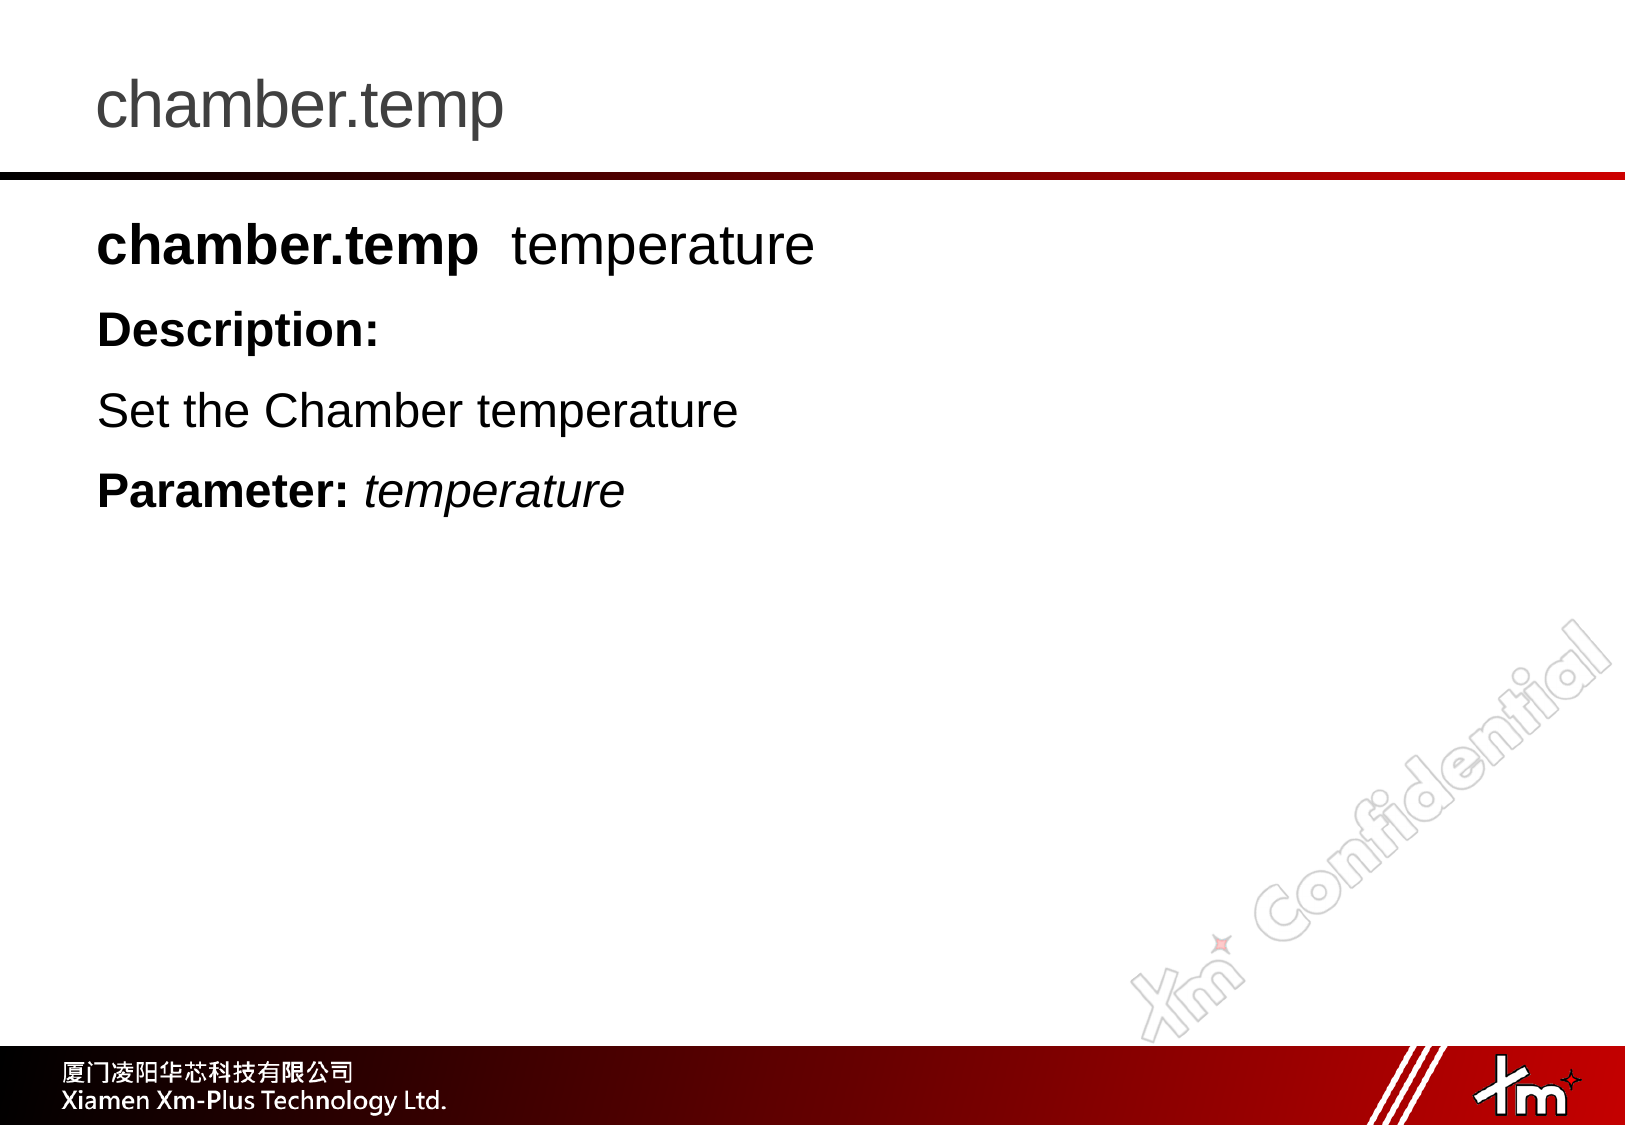

# chamber.temp
chamber.temp  temperature
Description:
Set the Chamber temperature
Parameter: temperature